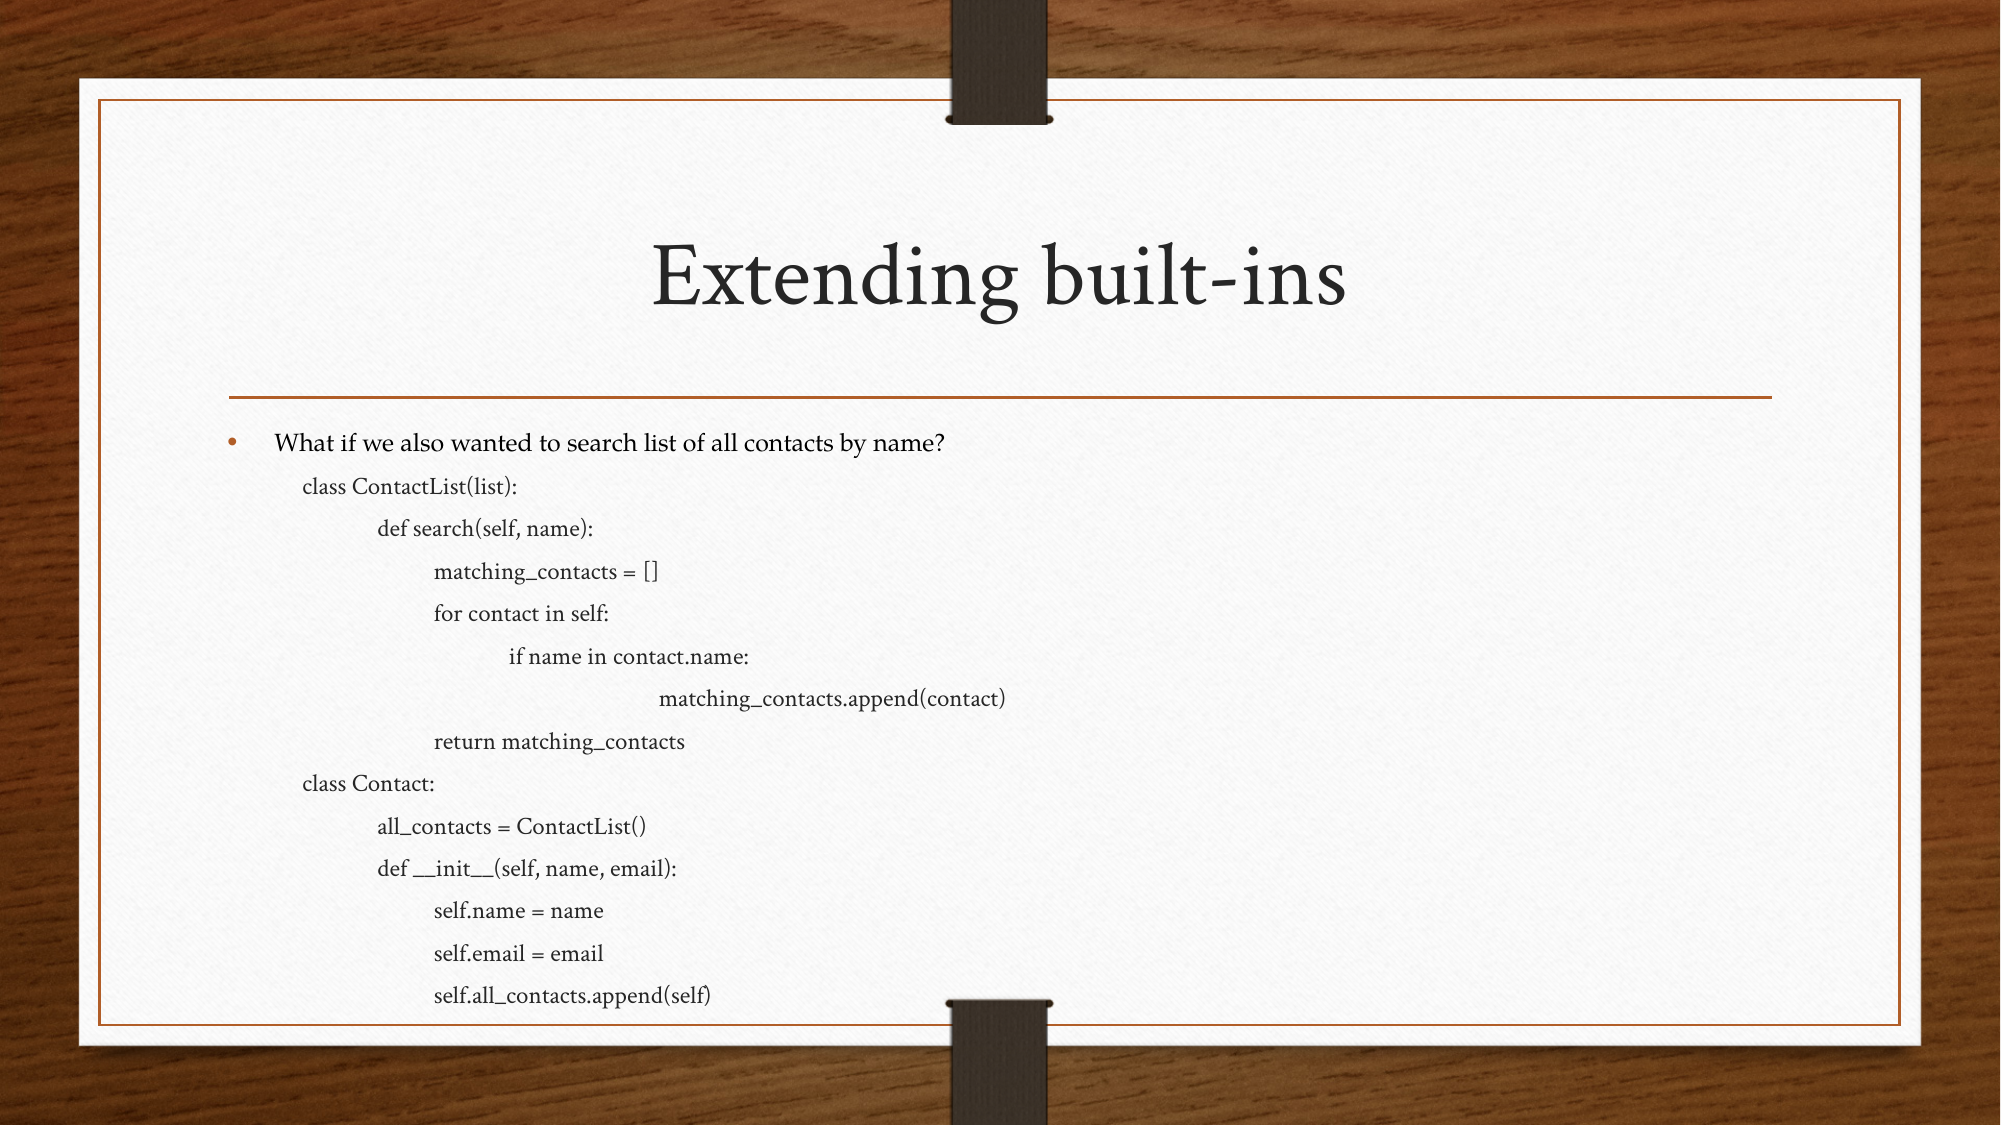

# Extending built-ins
What if we also wanted to search list of all contacts by name?
class ContactList(list):
def search(self, name):
matching_contacts = []
for contact in self:
if name in contact.name:
	matching_contacts.append(contact)
return matching_contacts
class Contact:
all_contacts = ContactList()
def __init__(self, name, email):
self.name = name
self.email = email
self.all_contacts.append(self)